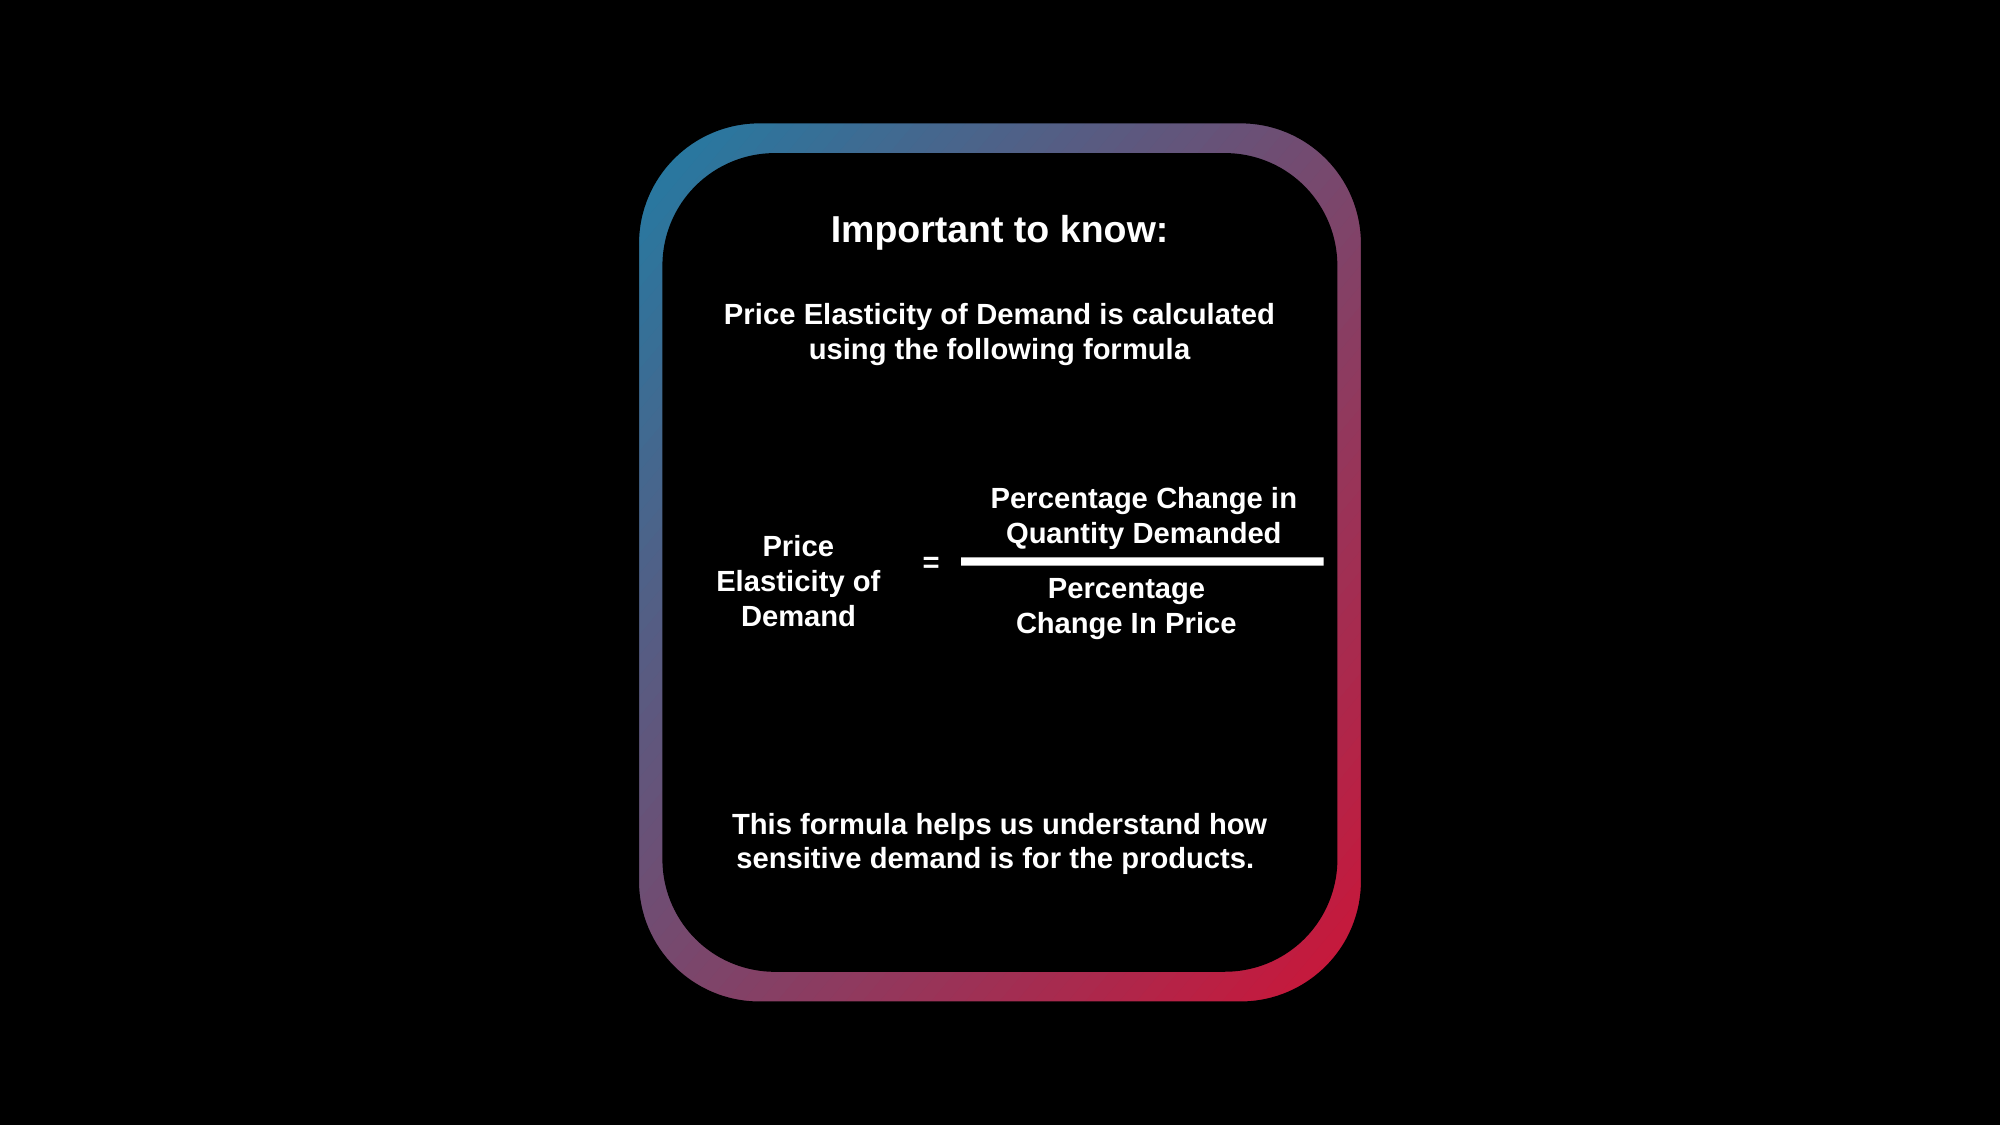

Important to know:

Price Elasticity of Demand is calculated using the following formula

This formula helps us understand how sensitive demand is for the products.

Percentage Change in Quantity Demanded
Price Elasticity of Demand
=

Percentage Change In Price